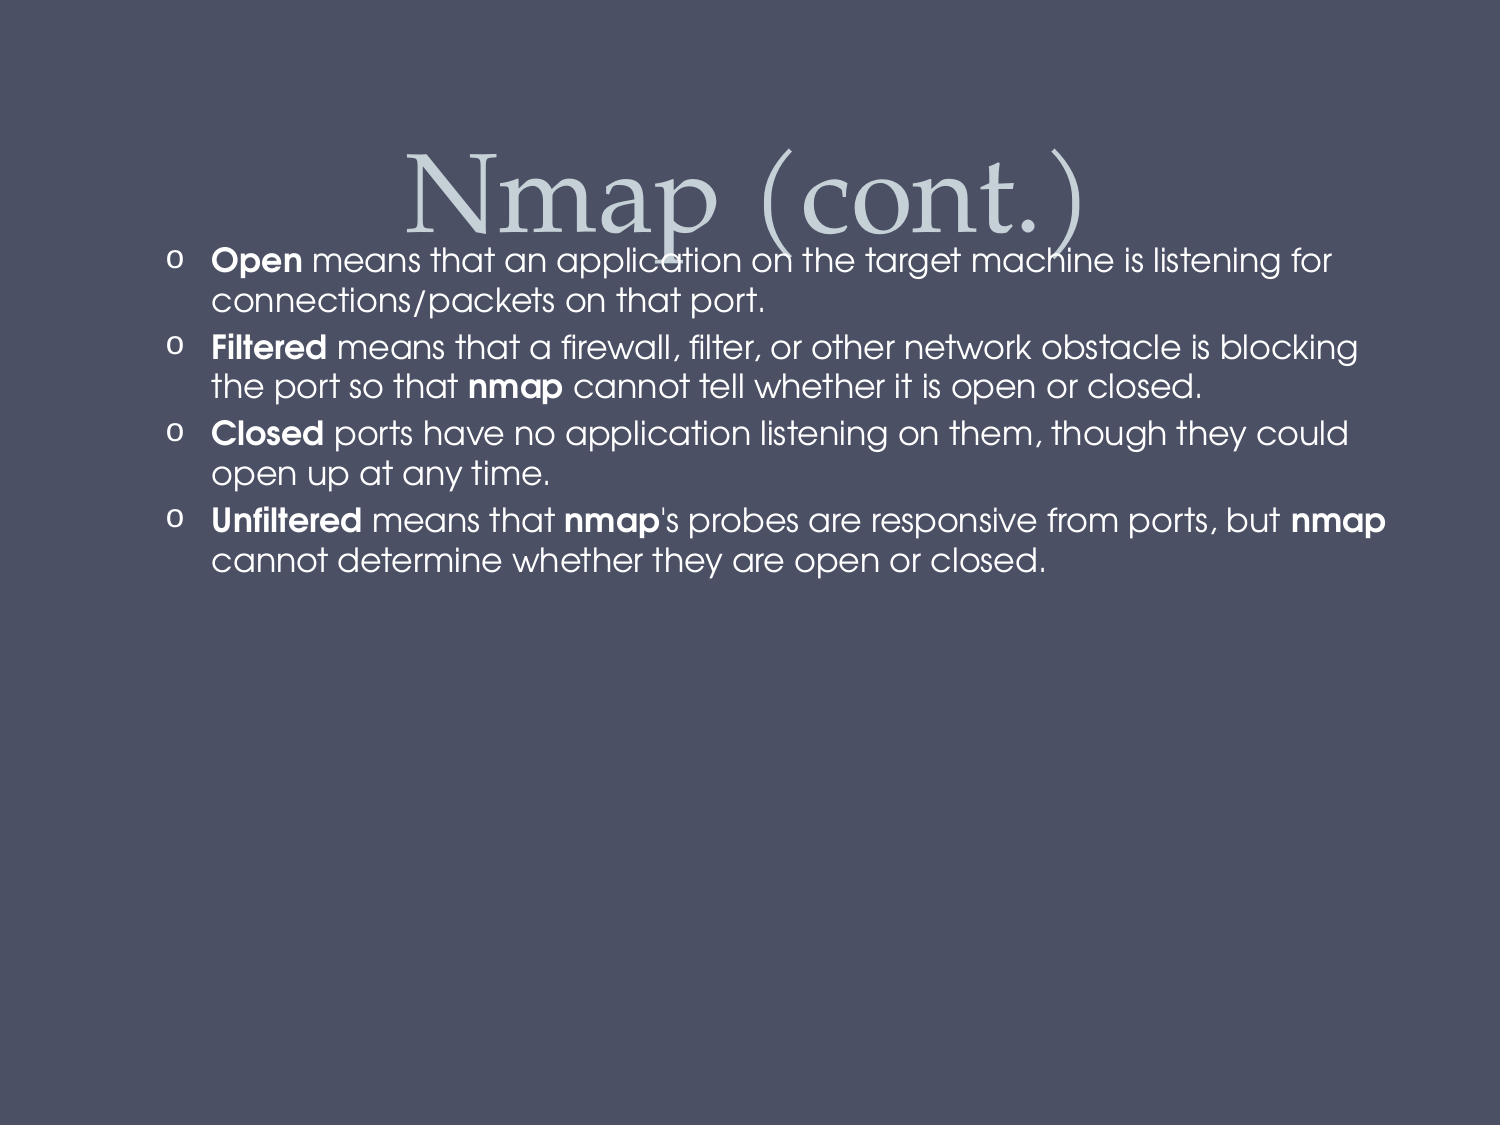

# Nmap (cont.)
Open means that an application on the target machine is listening for connections/packets on that port.
Filtered means that a firewall, filter, or other network obstacle is blocking the port so that nmap cannot tell whether it is open or closed.
Closed ports have no application listening on them, though they could open up at any time.
Unfiltered means that nmap's probes are responsive from ports, but nmap cannot determine whether they are open or closed.